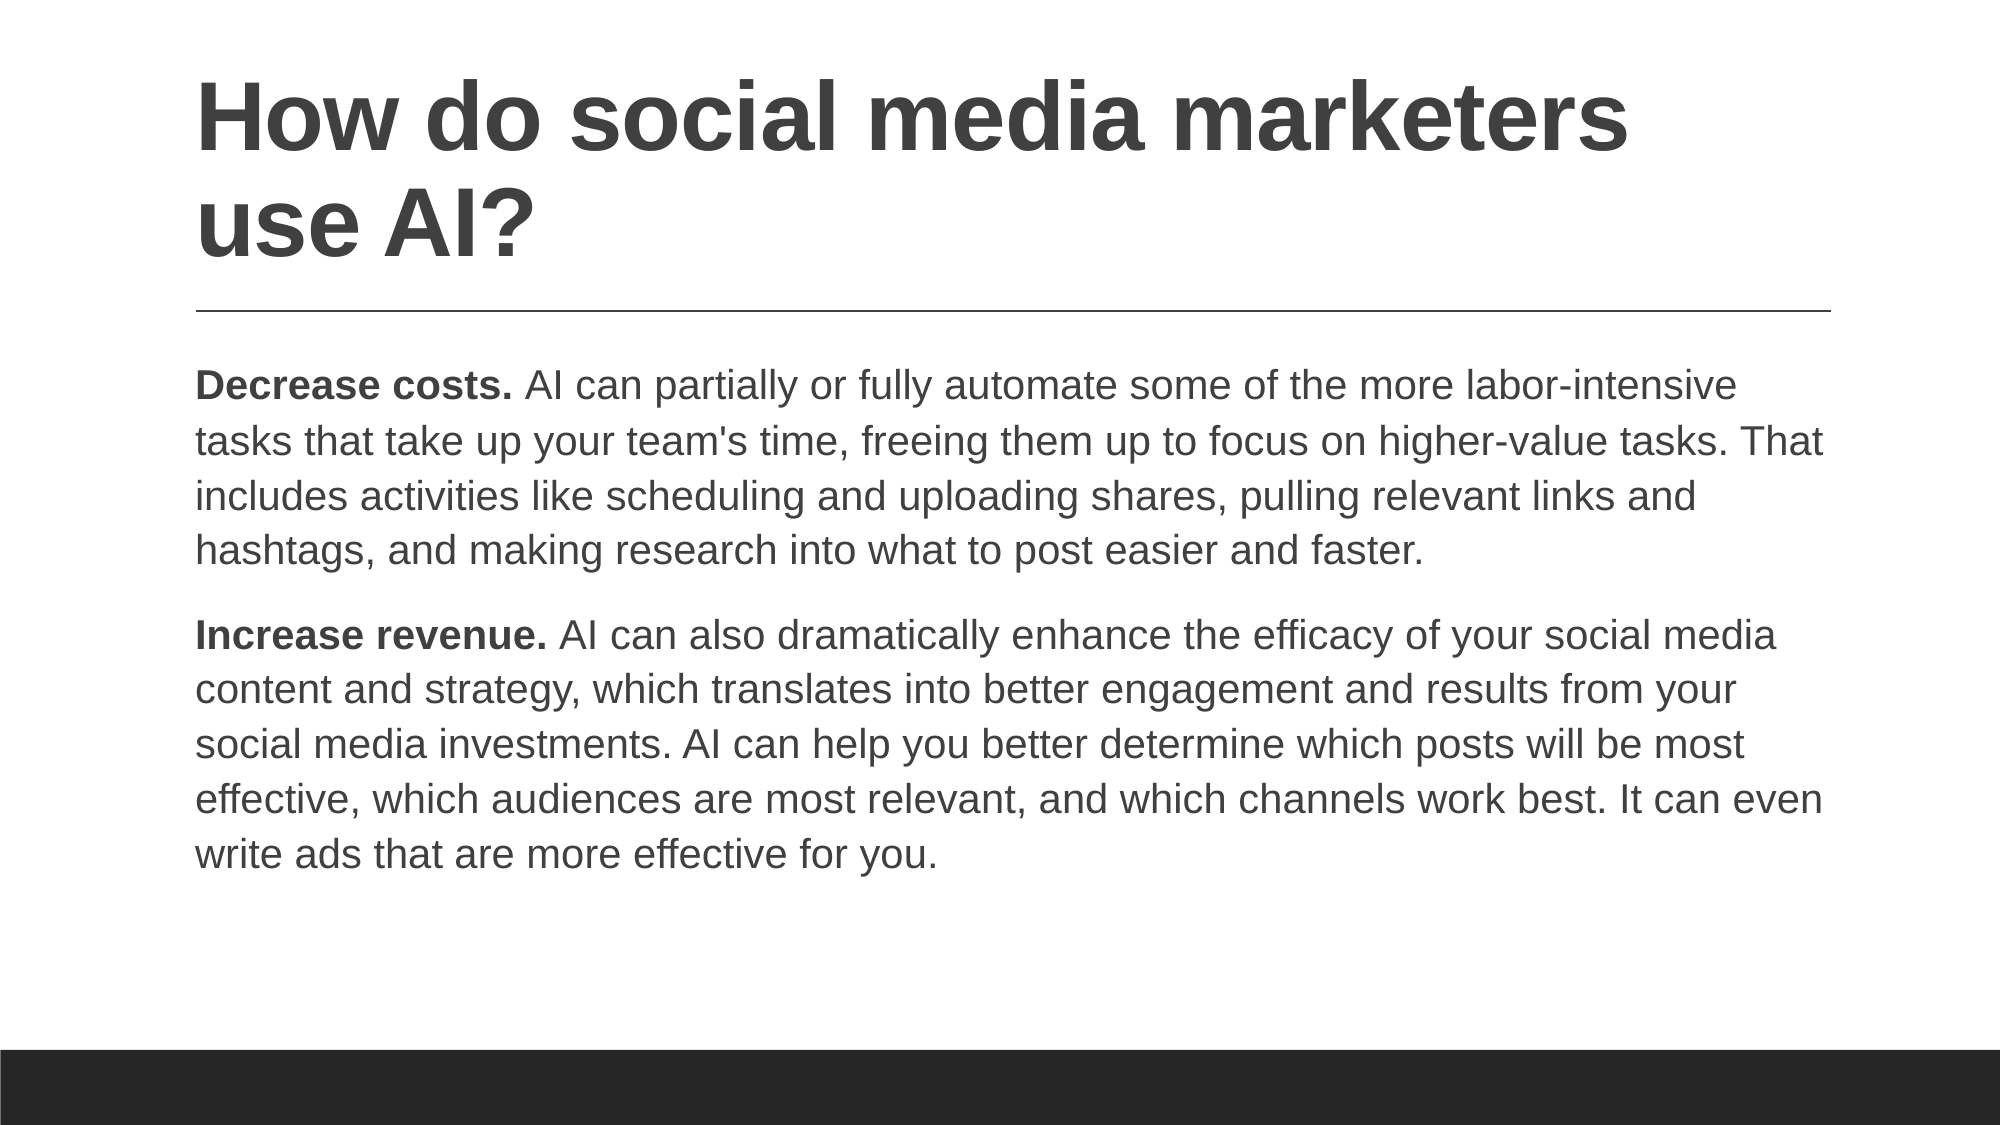

# How do social media marketers use AI?
Decrease costs. AI can partially or fully automate some of the more labor-intensive tasks that take up your team's time, freeing them up to focus on higher-value tasks. That includes activities like scheduling and uploading shares, pulling relevant links and hashtags, and making research into what to post easier and faster.
Increase revenue. AI can also dramatically enhance the efficacy of your social media content and strategy, which translates into better engagement and results from your social media investments. AI can help you better determine which posts will be most effective, which audiences are most relevant, and which channels work best. It can even write ads that are more effective for you.